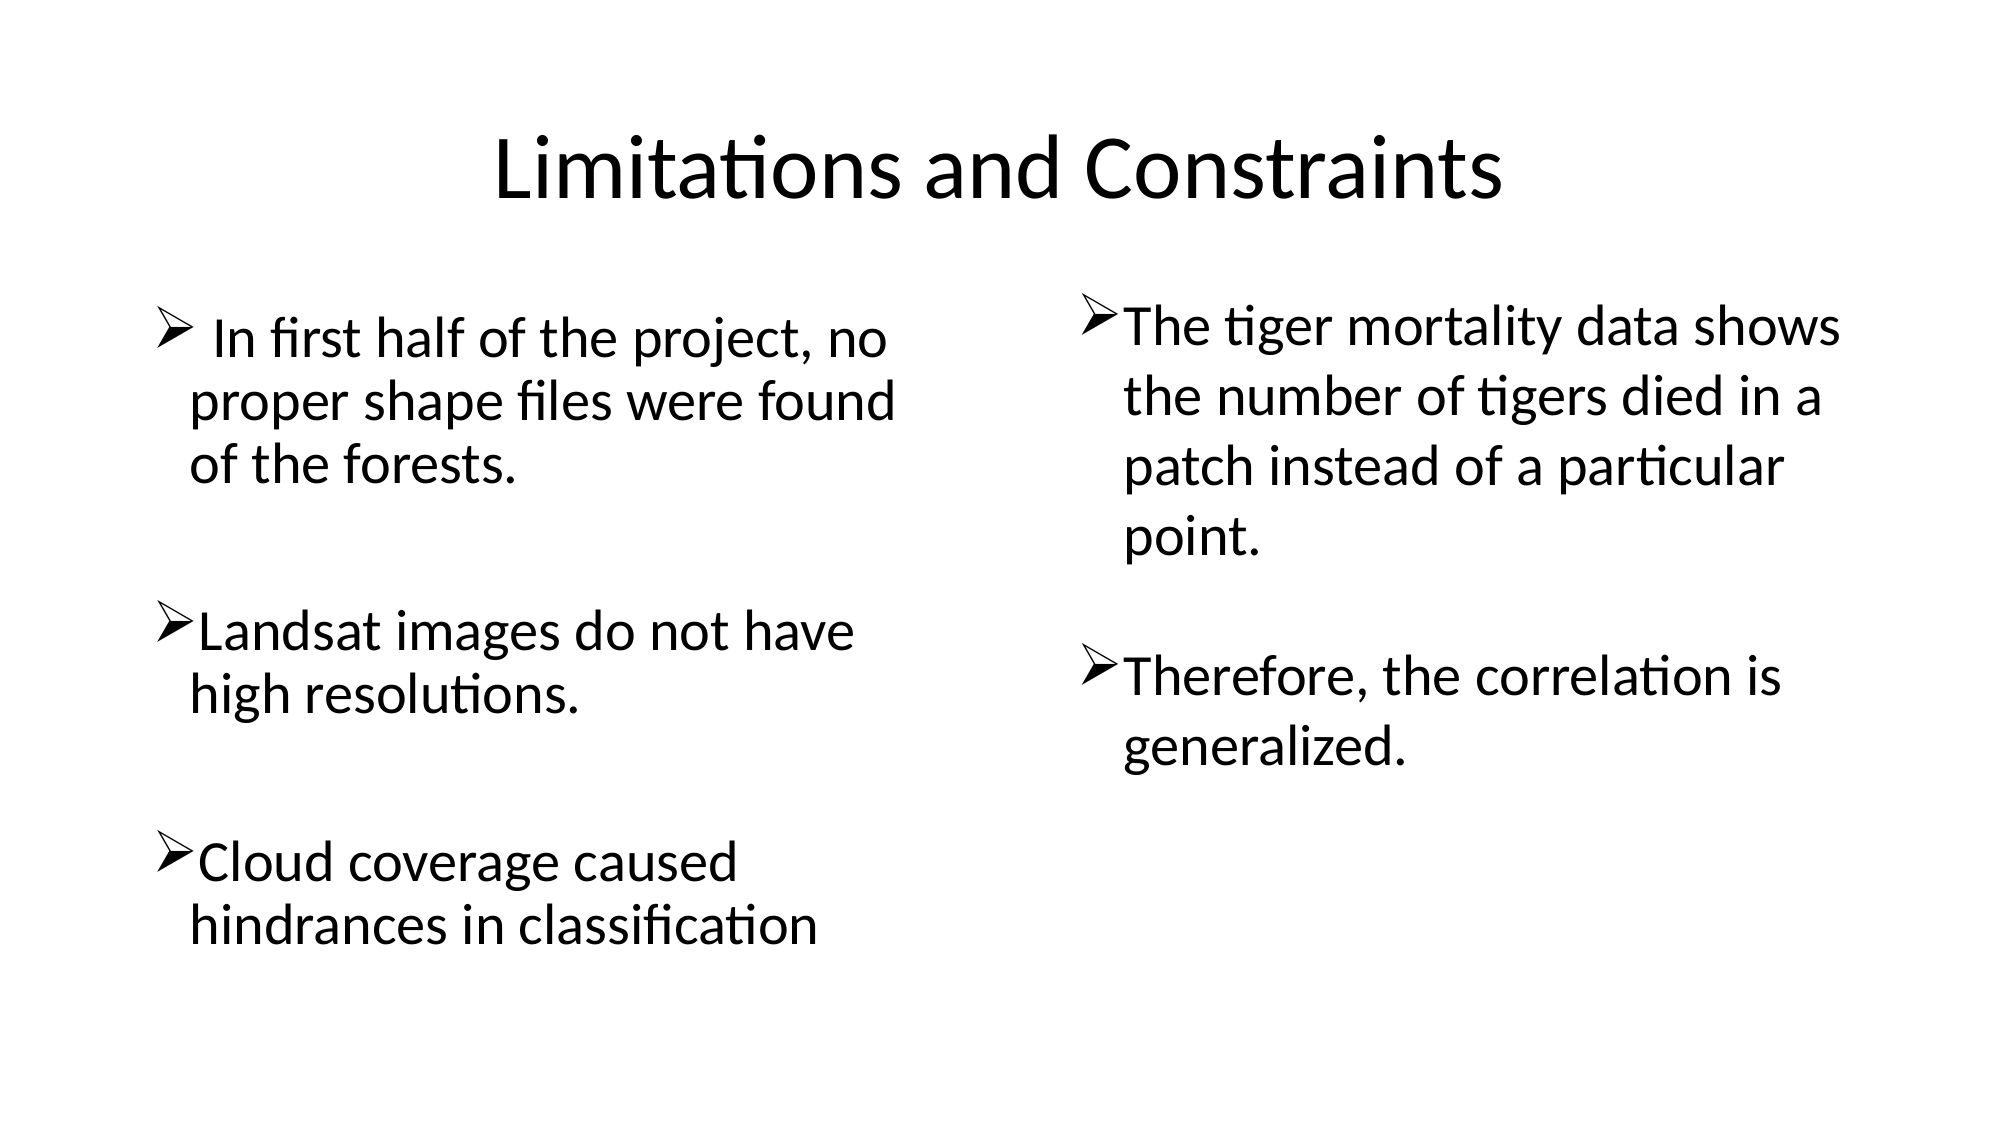

# Limitations and Constraints
The tiger mortality data shows the number of tigers died in a patch instead of a particular point.

Therefore, the correlation is generalized.
 In first half of the project, no proper shape files were found of the forests.

Landsat images do not have high resolutions.

Cloud coverage caused hindrances in classification